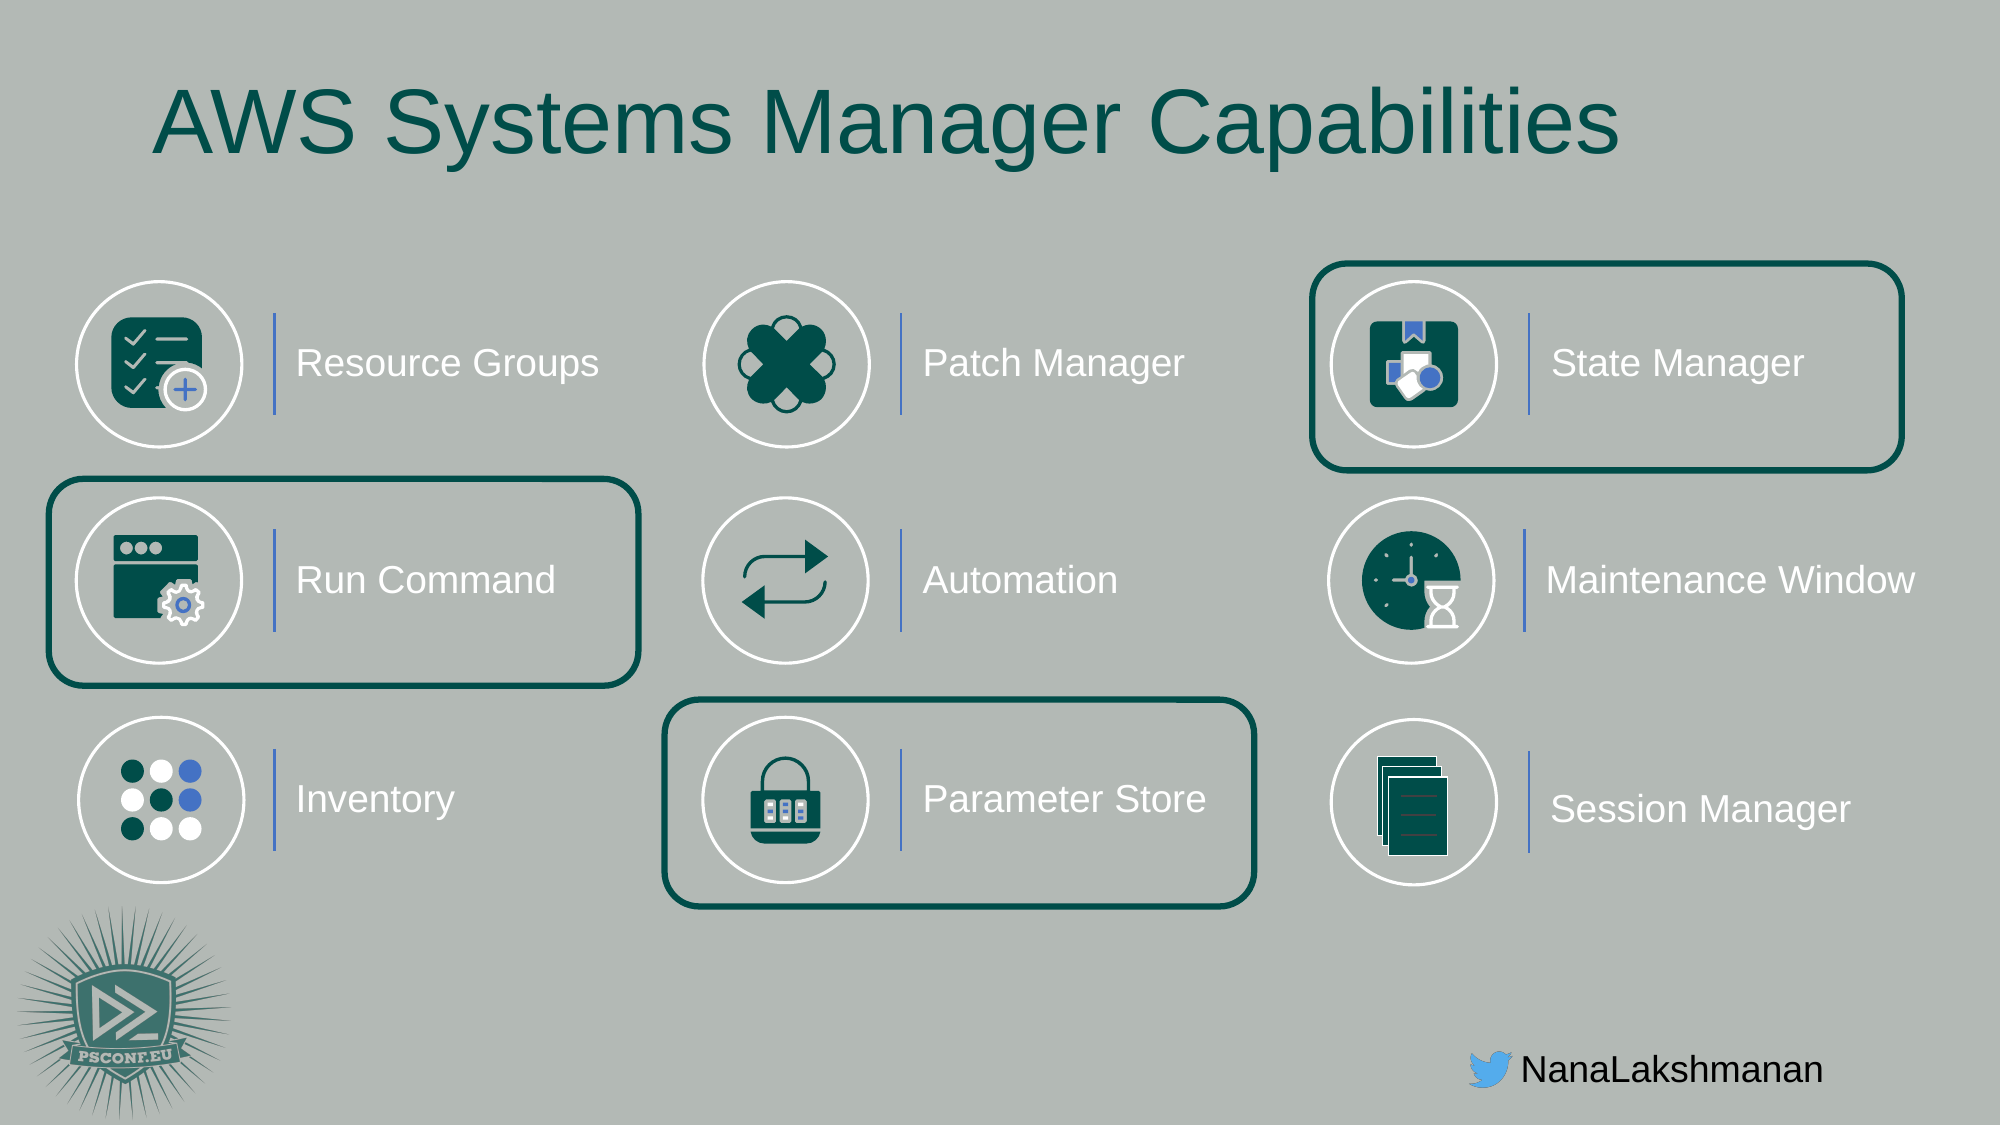

# AWS Systems Manager Capabilities

Resource Groups
Patch Manager
State Manager

Run Command
Automation
Maintenance Window

Inventory
Parameter Store
Session Manager
NanaLakshmanan